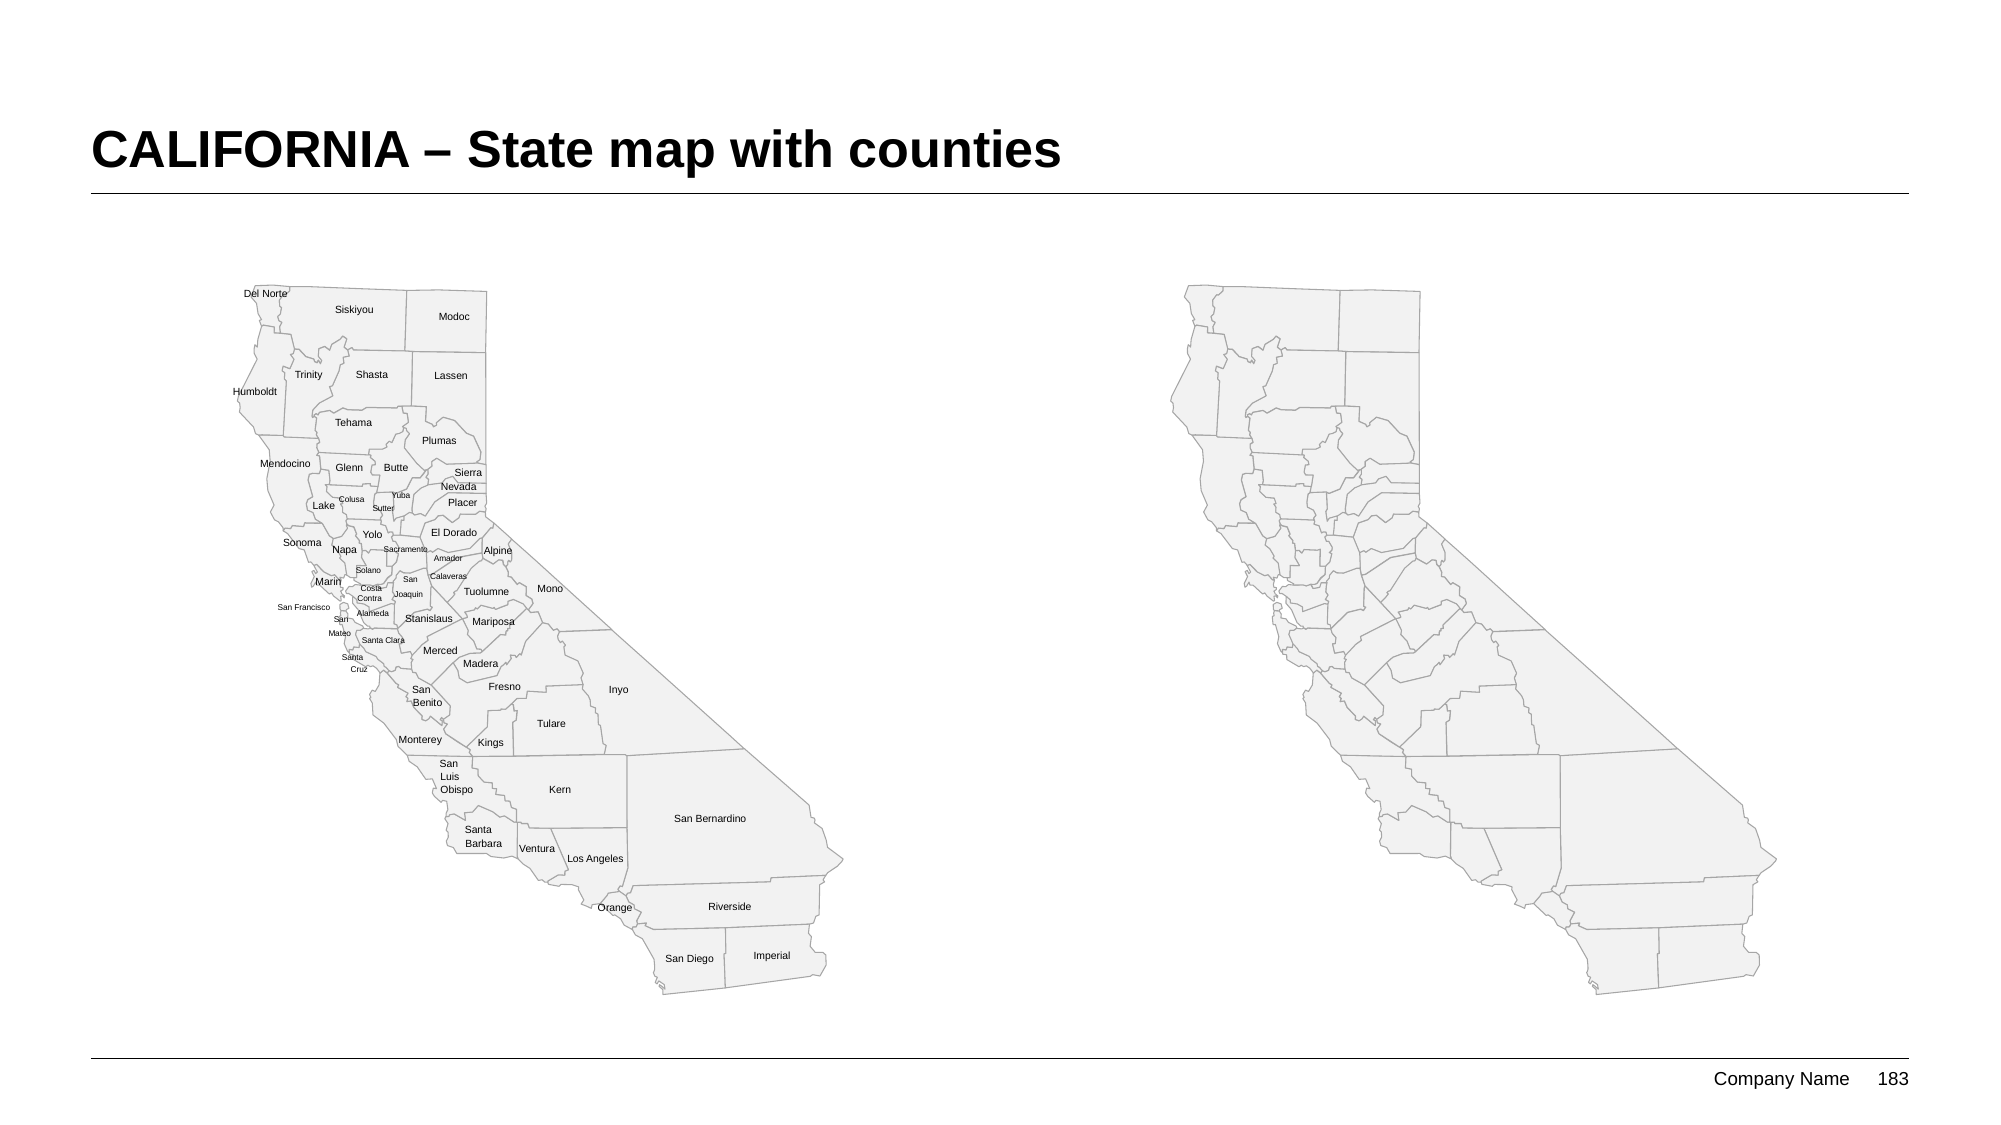

# CALIFORNIA – State map with counties

Del Norte
Siskiyou
Modoc
Trinity
Shasta
Lassen
Humboldt
Tehama
Plumas
Mendocino
Butte
Glenn
Sierra
Nevada
Yuba
Colusa
Placer
Lake
Sutter
El Dorado
Yolo
Sonoma
Napa
Alpine
Sacramento
Amador
Solano
Calaveras
San
Marin
Mono
Costa
Tuolumne
Joaquin
Contra
San Francisco
Alameda
Stanislaus
San
Mariposa
Mateo
Santa Clara
Merced
Santa
Madera
Cruz
Fresno
Inyo
San
Benito
Tulare
Monterey
Kings
San
Luis
Obispo
Kern
San Bernardino
Santa
Barbara
Ventura
Los Angeles
Riverside
Orange
Imperial
San Diego